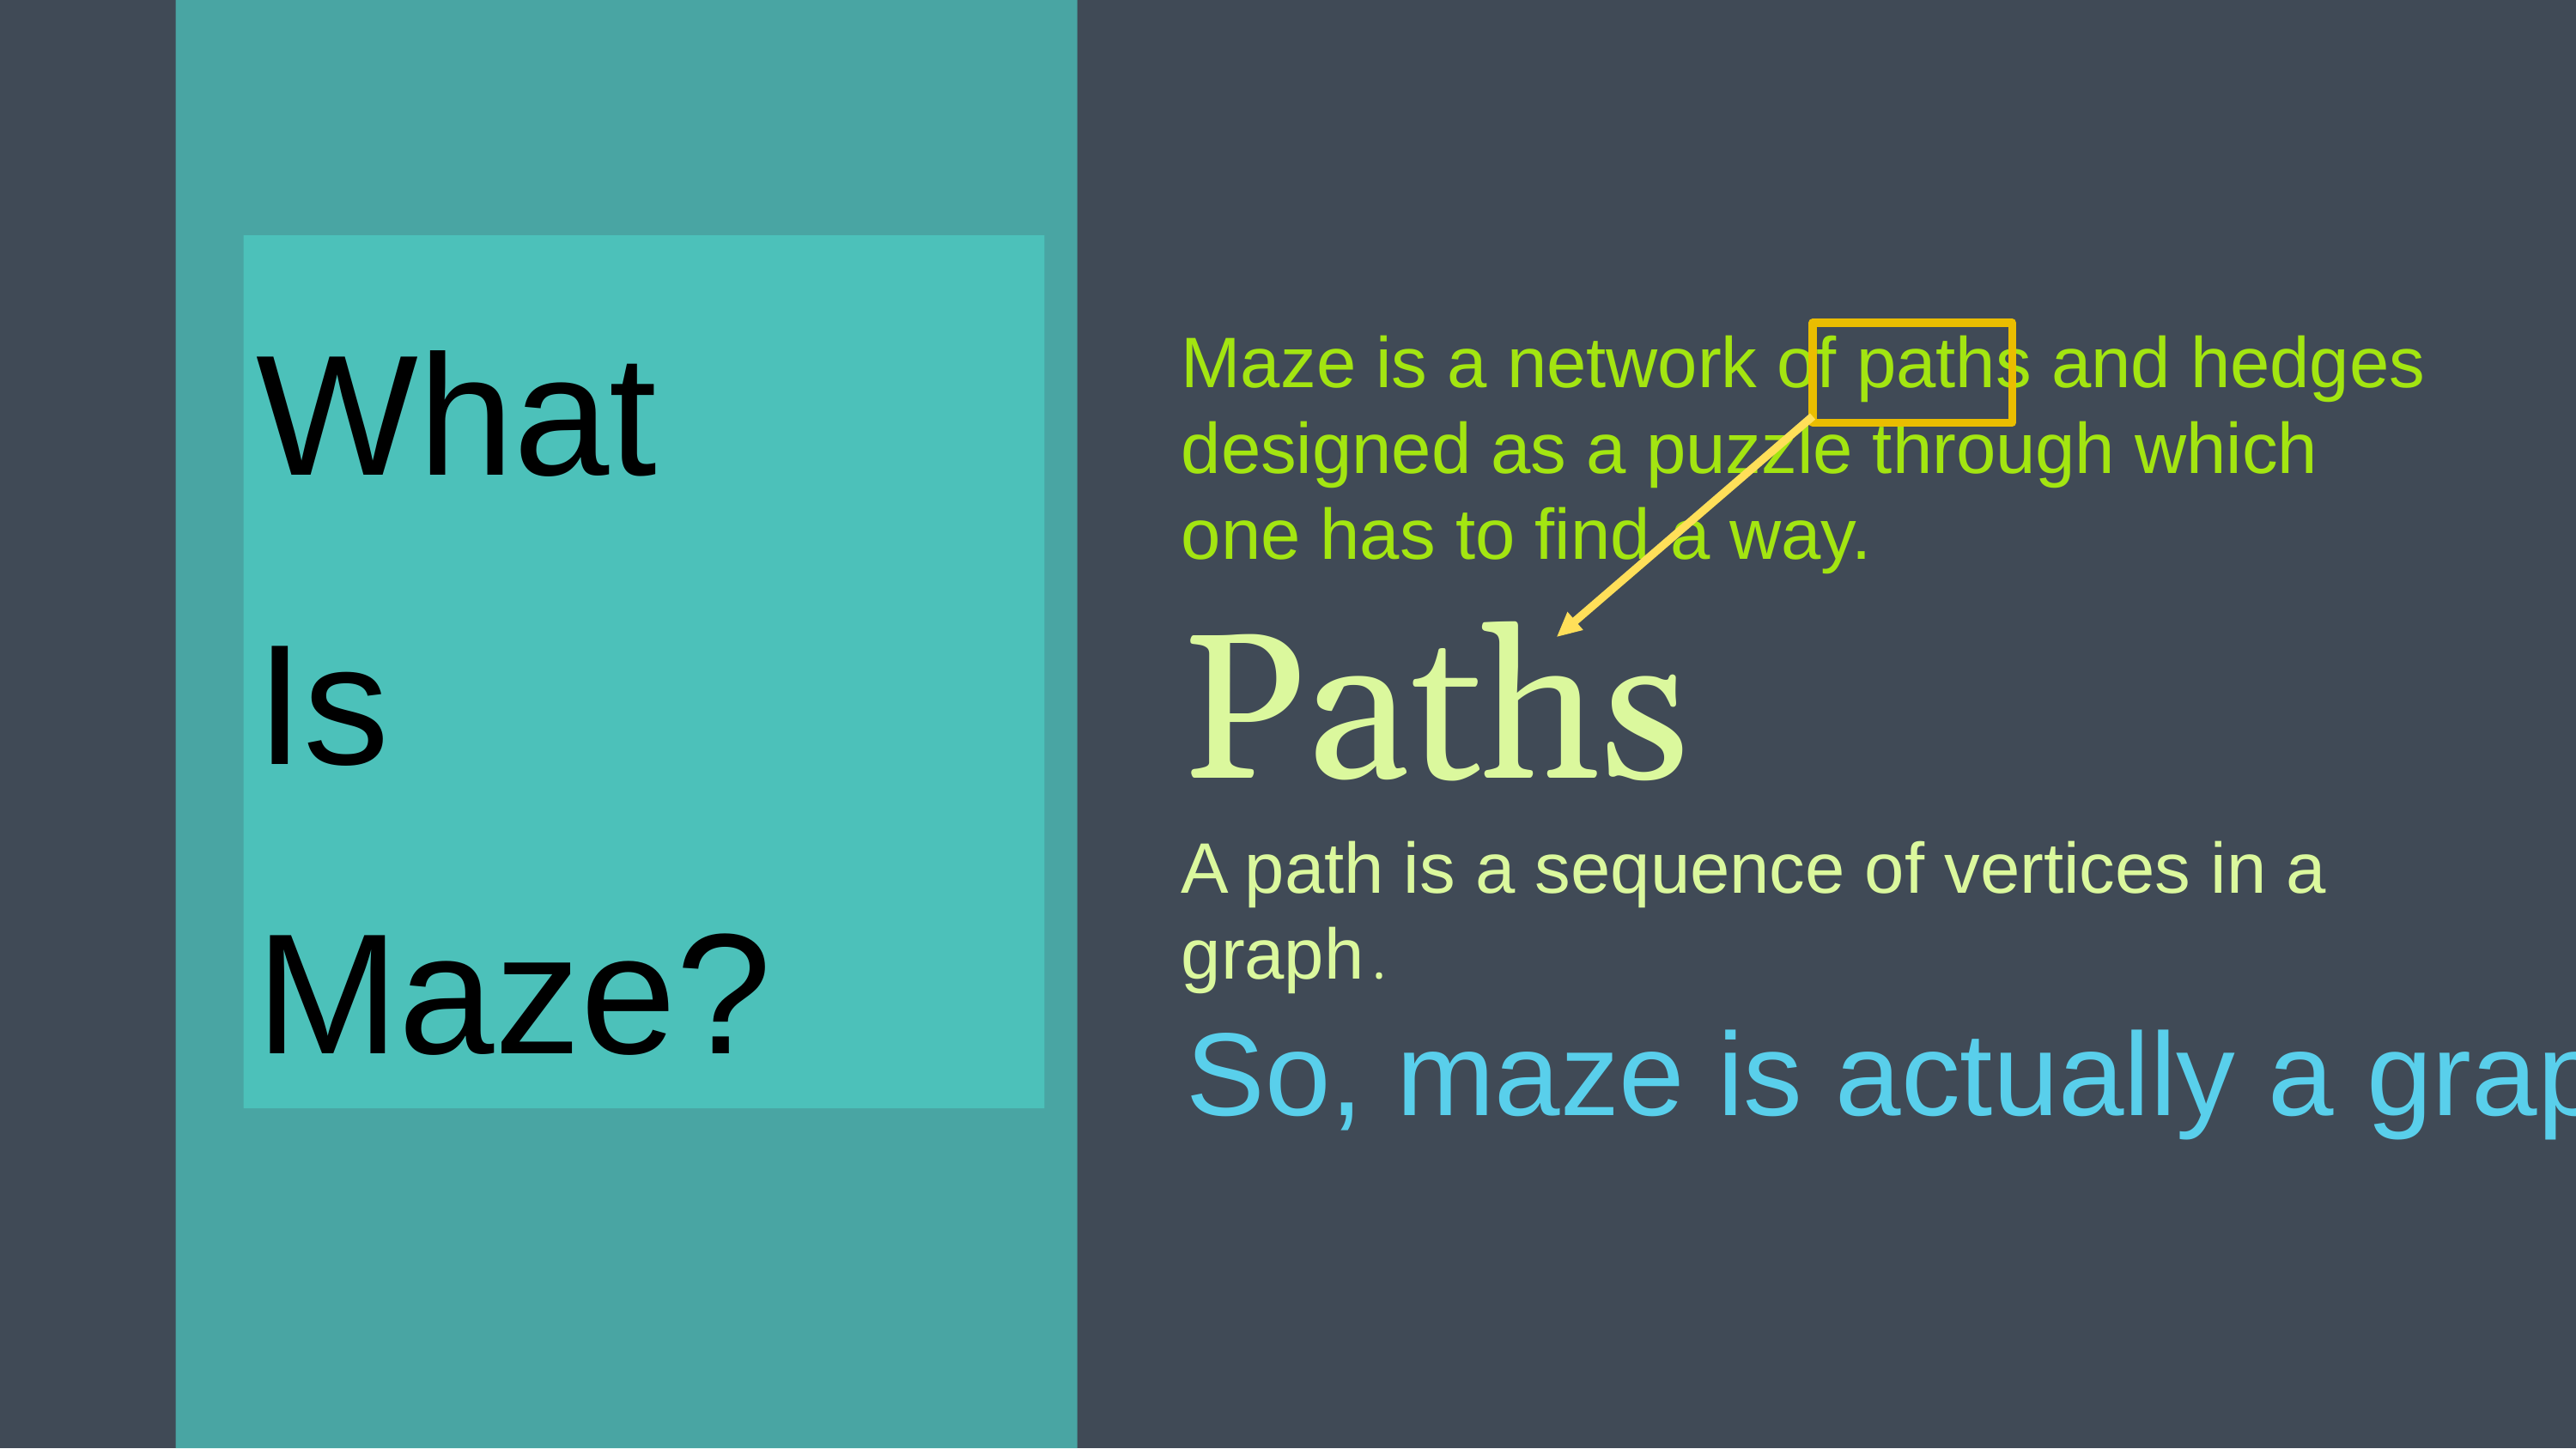

What
Is
Maze?
Maze is a network of paths and hedges designed as a puzzle through which one has to find a way.

Paths
A path is a sequence of vertices in a graph.
So, maze is actually a graph